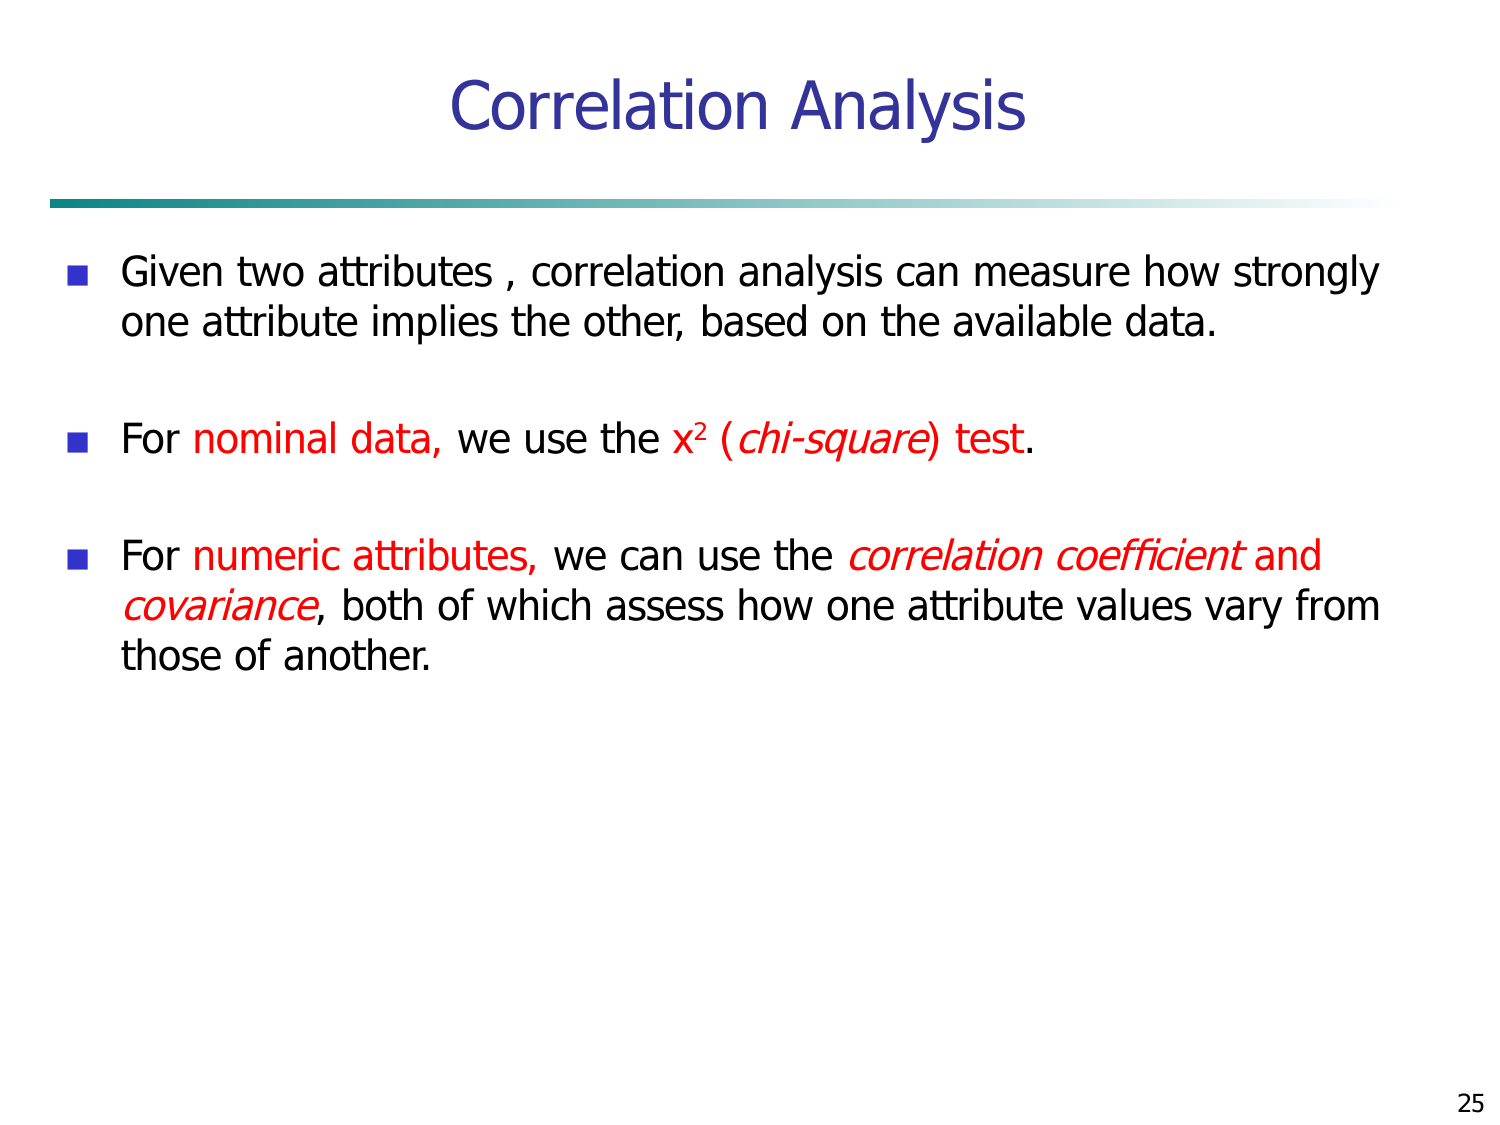

# Correlation Analysis
Given two attributes , correlation analysis can measure how strongly one attribute implies the other, based on the available data.

For nominal data, we use the x2 (chi-square) test.

For numeric attributes, we can use the correlation coefficient and covariance, both of which assess how one attribute values vary from those of another.
25